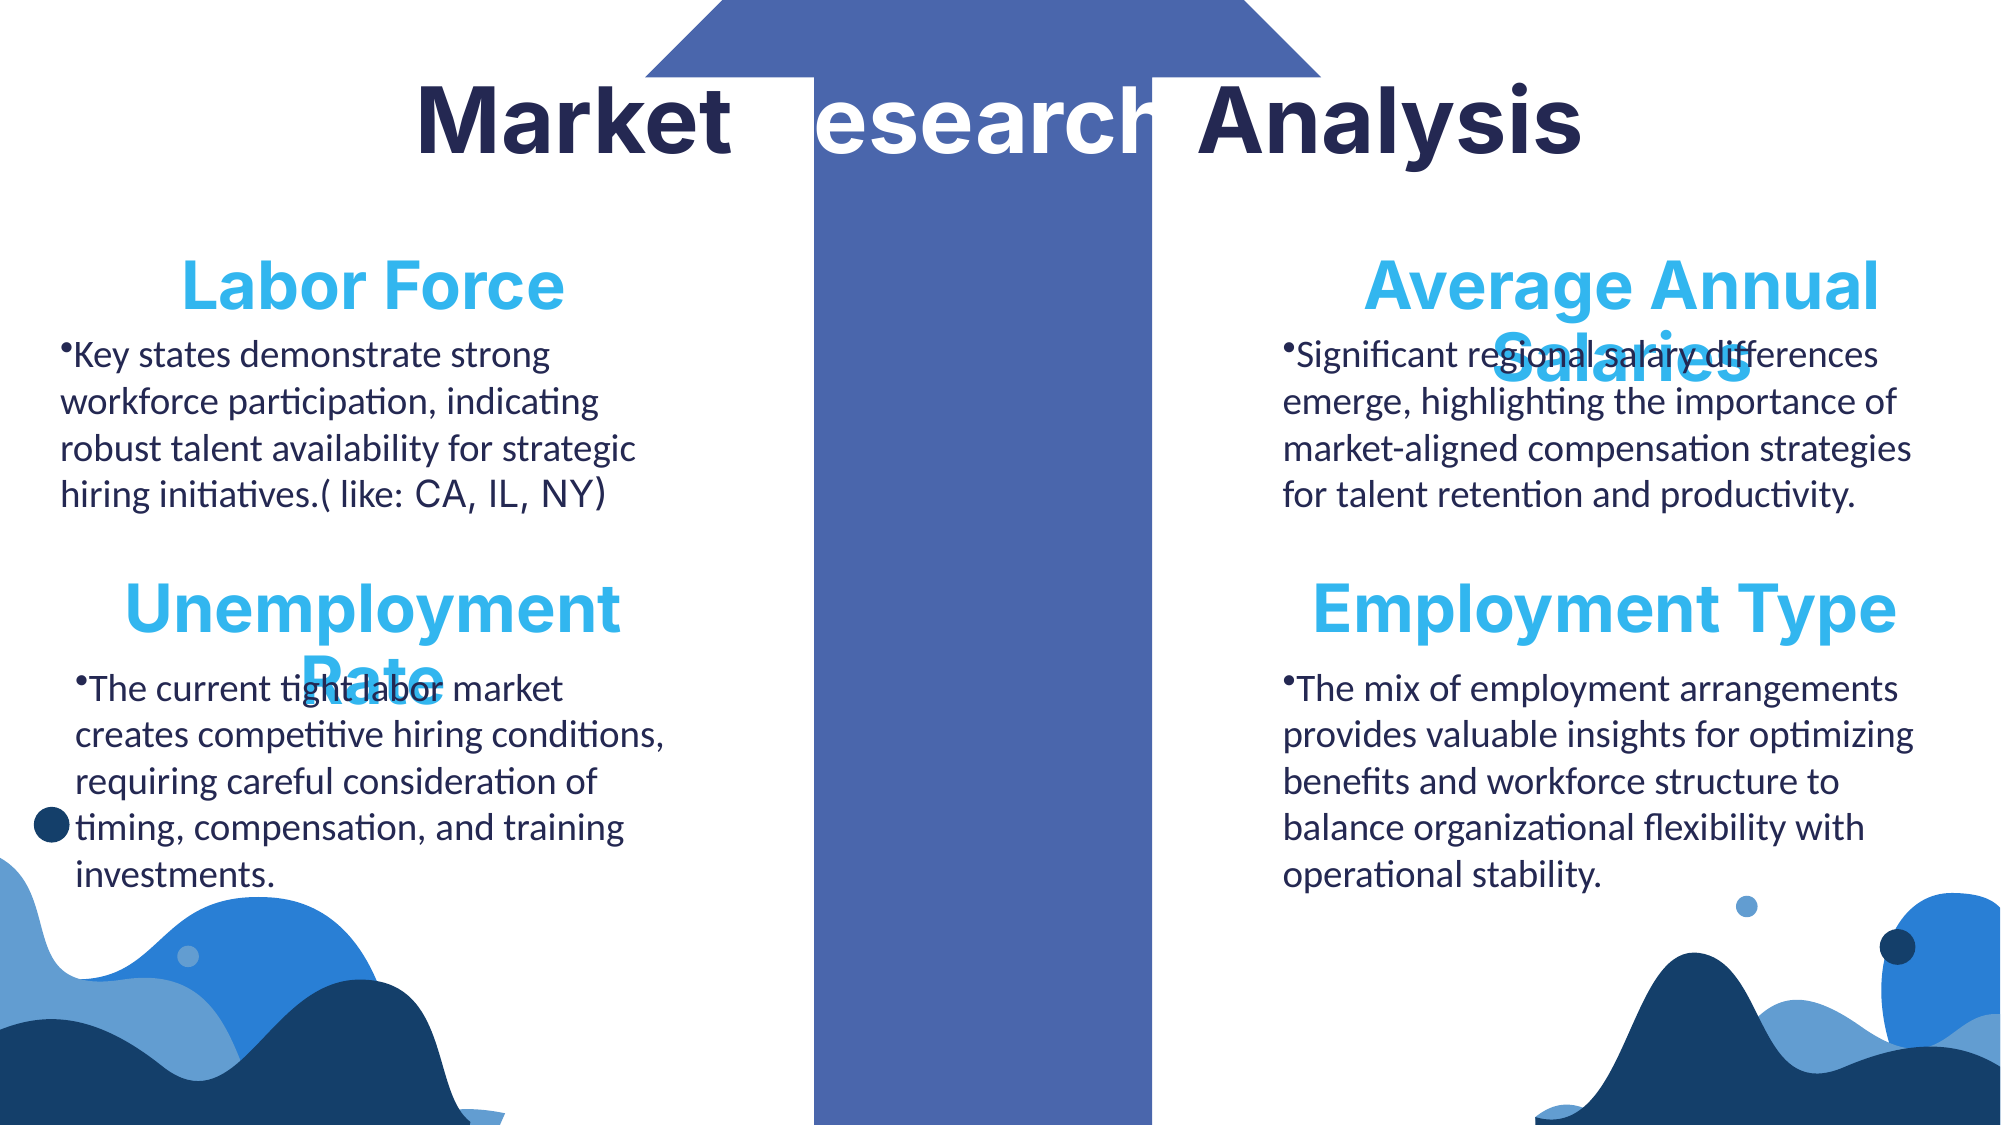

# Market Research Analysis

Labor Force
Average Annual Salaries
Key states demonstrate strong workforce participation, indicating robust talent availability for strategic hiring initiatives.( like: CA, IL, NY)
Significant regional salary differences emerge, highlighting the importance of market-aligned compensation strategies for talent retention and productivity.
Unemployment Rate
Employment Type
The current tight labor market creates competitive hiring conditions, requiring careful consideration of timing, compensation, and training investments.
The mix of employment arrangements provides valuable insights for optimizing benefits and workforce structure to balance organizational flexibility with operational stability.